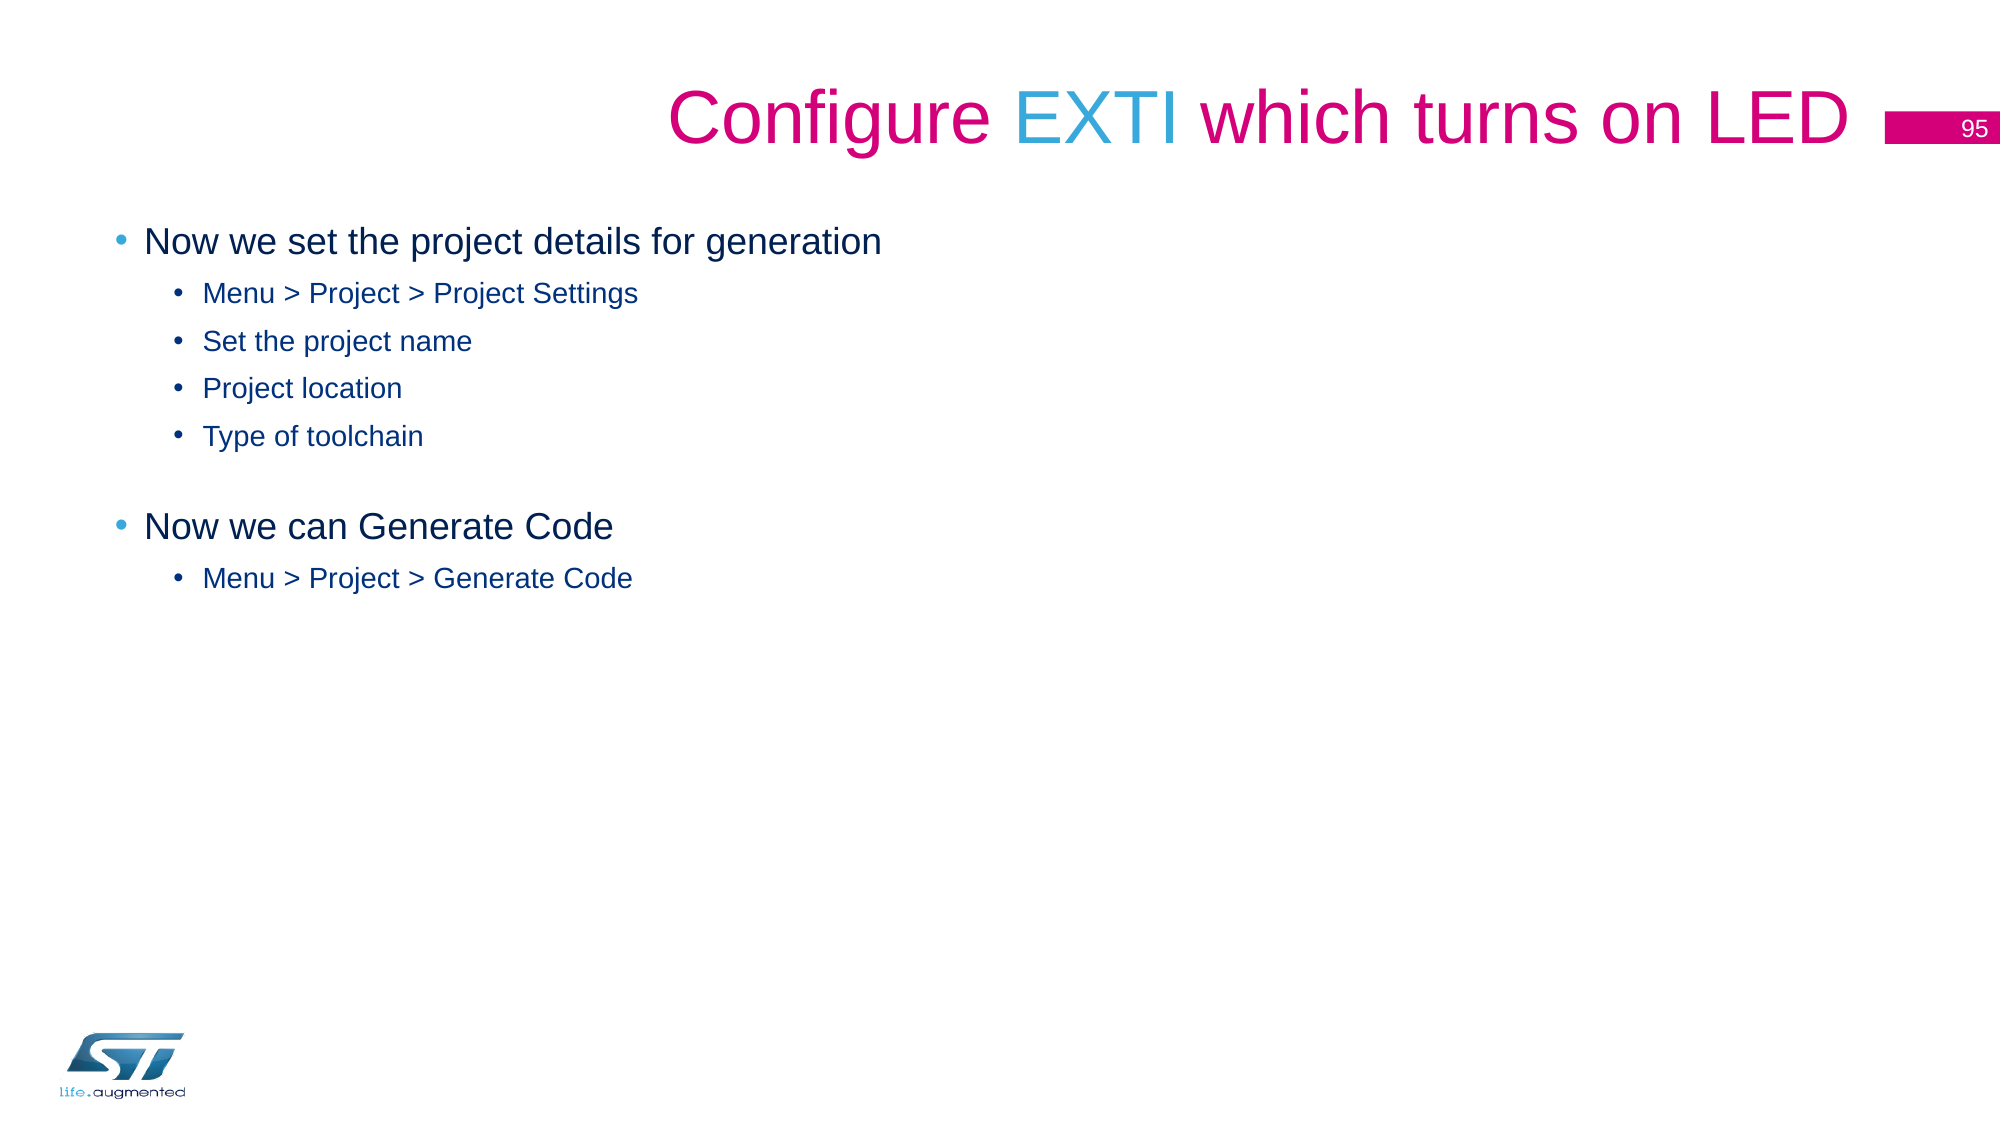

# Configure EXTI which turns on LED
95
Now we set the project details for generation
Menu > Project > Project Settings
Set the project name
Project location
Type of toolchain
Now we can Generate Code
Menu > Project > Generate Code